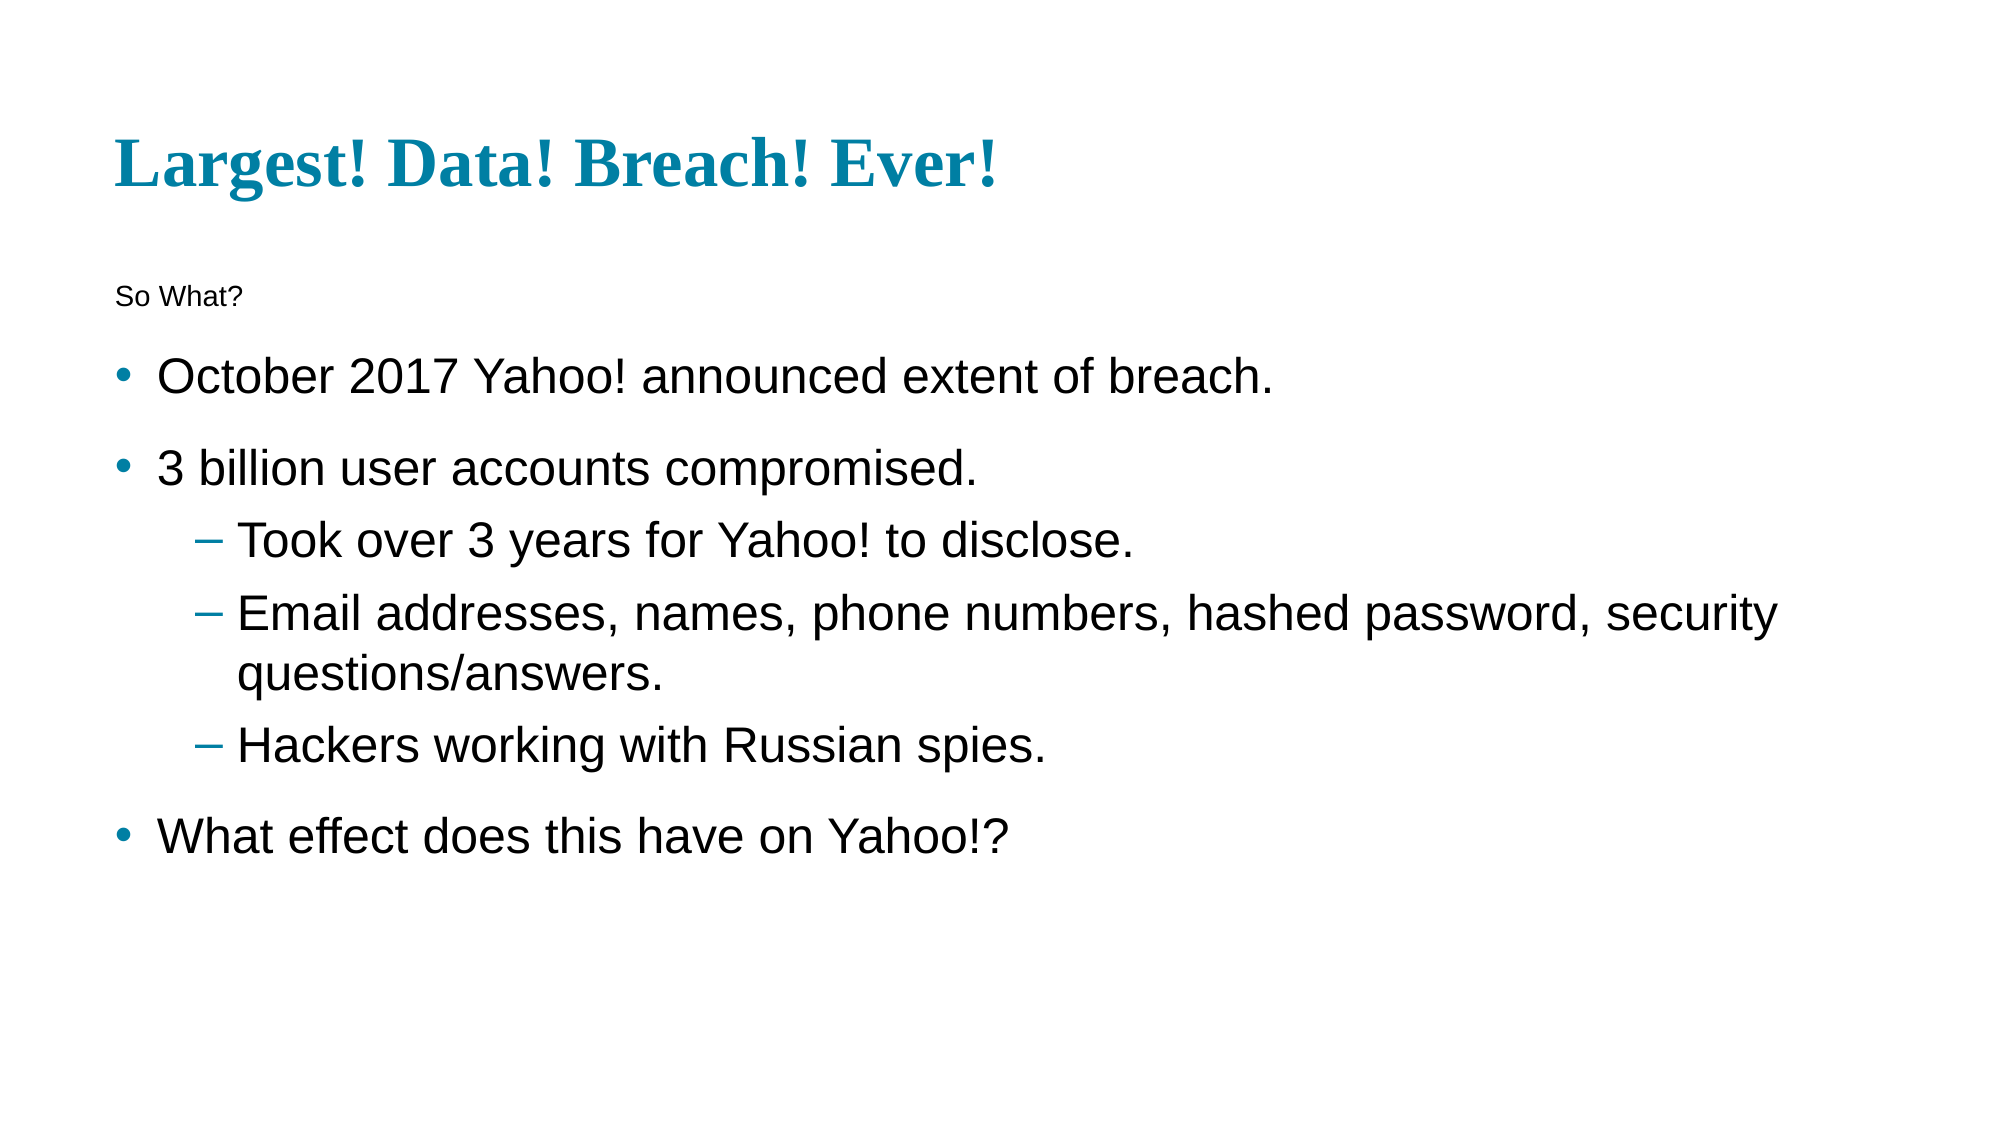

# Largest! Data! Breach! Ever!
So What?
October 2017 Yahoo! announced extent of breach.
3 billion user accounts compromised.
Took over 3 years for Yahoo! to disclose.
Email addresses, names, phone numbers, hashed password, security questions/answers.
Hackers working with Russian spies.
What effect does this have on Yahoo!?